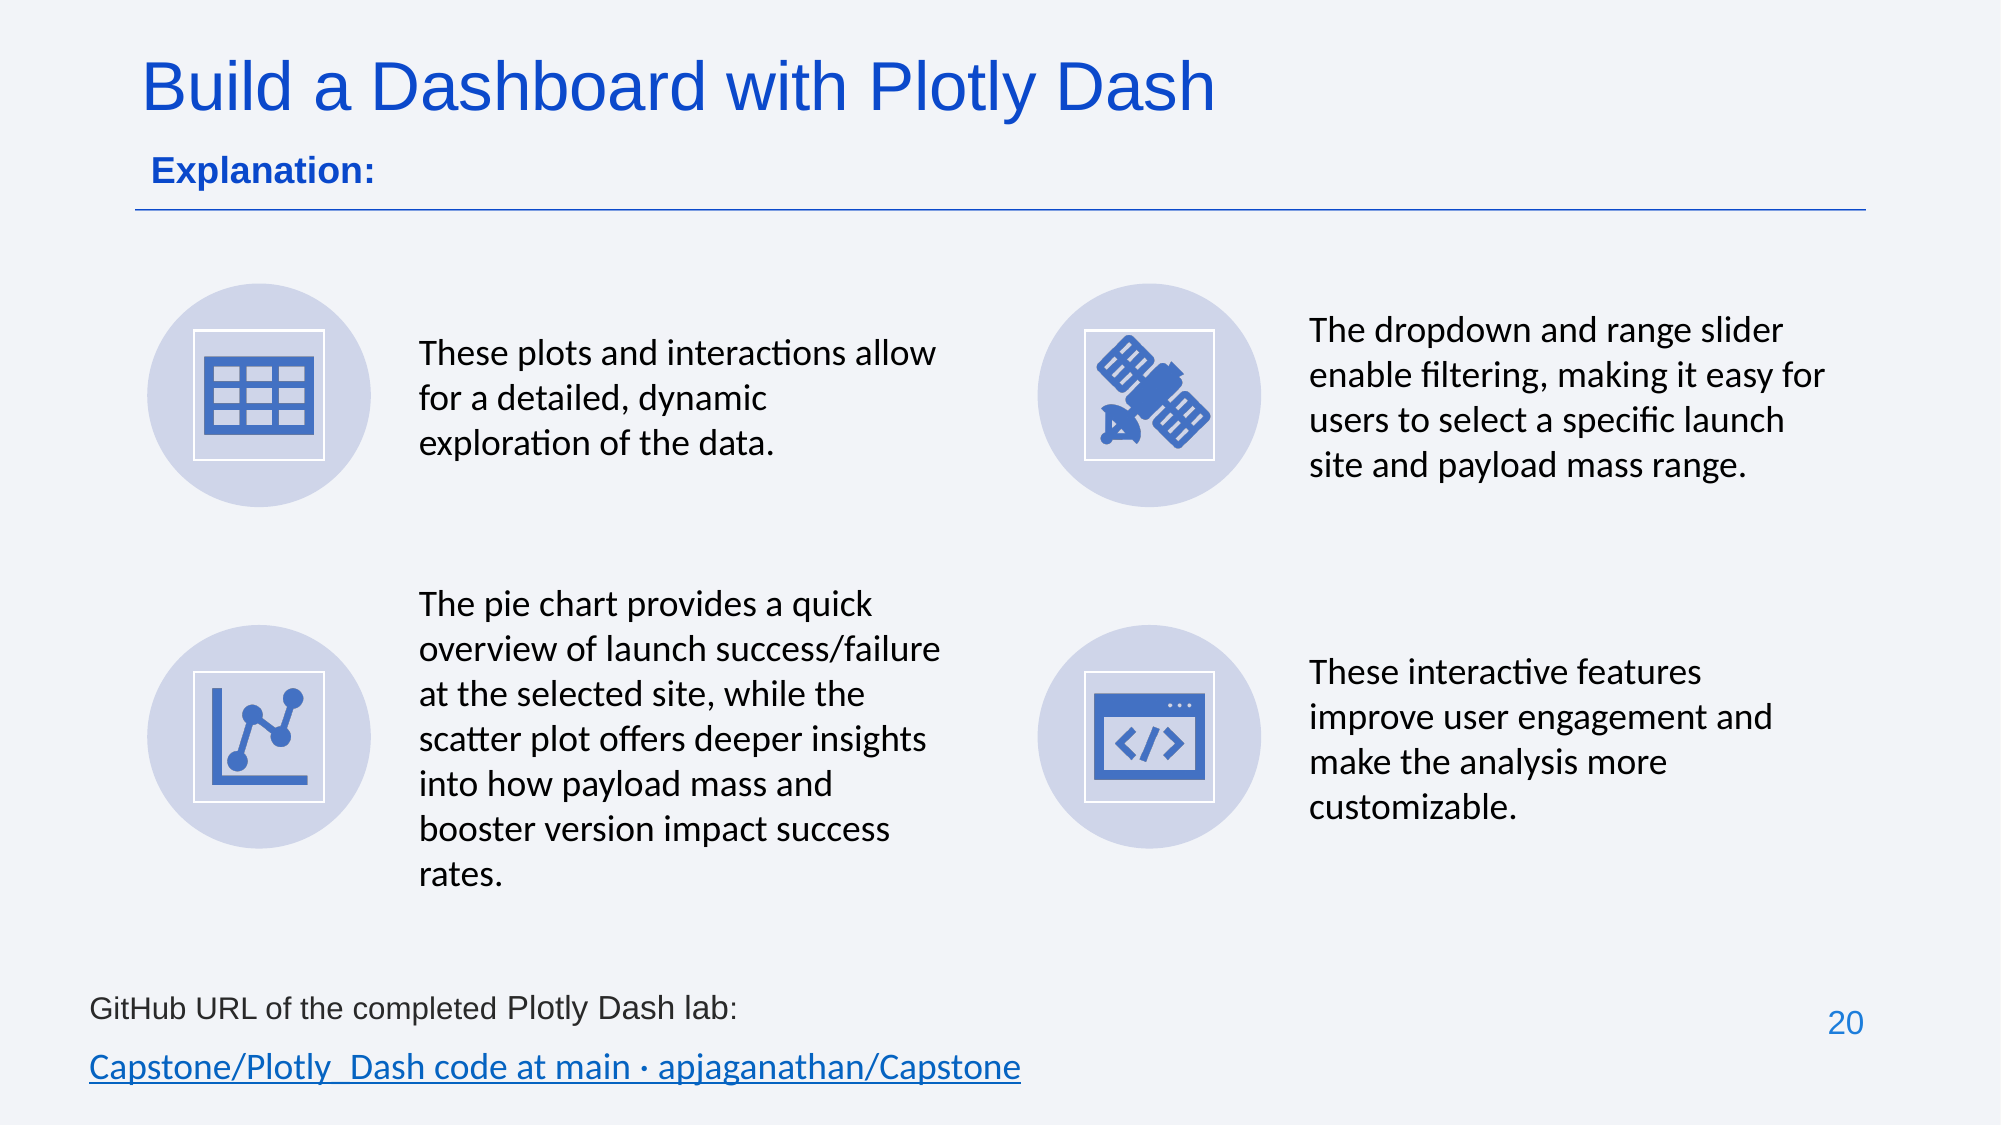

Build a Dashboard with Plotly Dash
Explanation:
These plots and interactions allow for a detailed, dynamic exploration of the data.
The dropdown and range slider enable filtering, making it easy for users to select a specific launch site and payload mass range.
The pie chart provides a quick overview of launch success/failure at the selected site, while the scatter plot offers deeper insights into how payload mass and booster version impact success rates.
These interactive features improve user engagement and make the analysis more customizable.
GitHub URL of the completed Plotly Dash lab:
Capstone/Plotly_Dash code at main · apjaganathan/Capstone
20